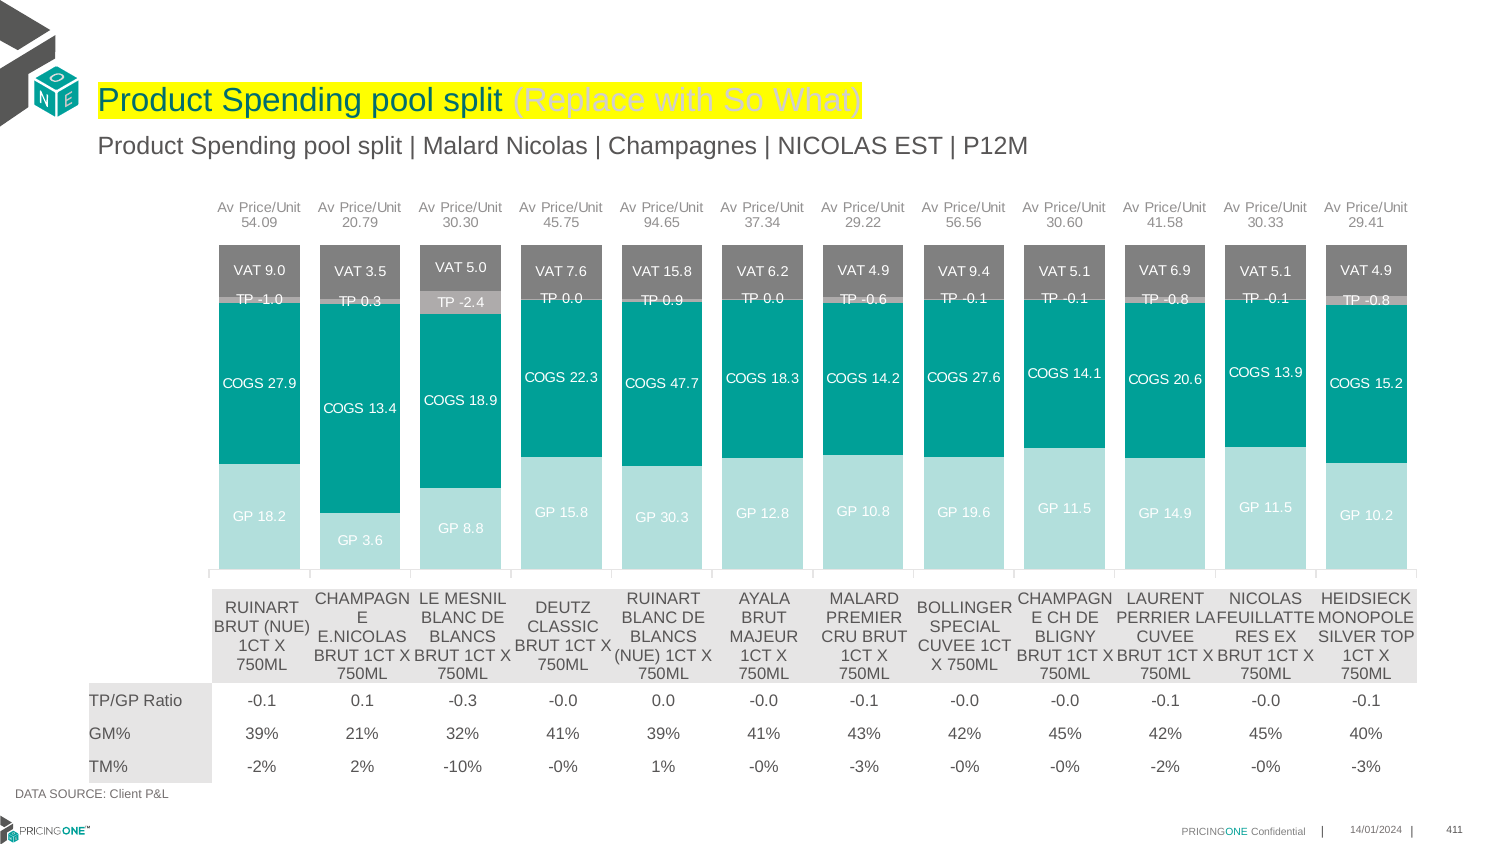

# Product Spending pool split (Replace with So What)
Product Spending pool split | Malard Nicolas | Champagnes | NICOLAS EST | P12M

### Chart

| Category | GP | COGS | TP | VAT |
|---|---|---|---|---|
| Av Price/Unit 54.09 | 18.17349279731993 | 27.89703433835846 | -0.9961731993299665 | 9.01486599664991 |
| Av Price/Unit 20.79 | 3.6024420990566037 | 13.406308490566039 | 0.31894857180293457 | 3.4655398322851134 |
| Av Price/Unit 30.30 | 8.78400091920658 | 18.901983551040153 | -2.4396532333494605 | 5.049266247379452 |
| Av Price/Unit 45.75 | 15.818157495741055 | 22.315924020442928 | -0.008695684270307424 | 7.625070982396368 |
| Av Price/Unit 94.65 | 30.26394147286822 | 47.689029069767436 | 0.9197684754522015 | 15.774547803617565 |
| Av Price/Unit 37.34 | 12.780187398005438 | 18.345461196736174 | -0.009752553641583006 | 6.223179208220004 |
| Av Price/Unit 29.22 | 10.76263445527015 | 14.196749424269266 | -0.613313758488335 | 4.8692057868320004 |
| Av Price/Unit 56.56 | 19.607055254237288 | 27.636342711864405 | -0.10783491525424438 | 9.427118644067797 |
| Av Price/Unit 30.60 | 11.45042534562212 | 14.104213364055301 | -0.05156651305683724 | 5.100614439324114 |
| Av Price/Unit 41.58 | 14.899060617760618 | 20.577680952380955 | -0.8242319176319199 | 6.93050193050193 |
| Av Price/Unit 30.33 | 11.481808982035929 | 13.867738323353294 | -0.07509620758483138 | 5.054890219560878 |
| Av Price/Unit 29.41 | 10.160912136929463 | 15.196597821576766 | -0.8493840940525565 | 4.90162517289073 |
|  | RUINART BRUT (NUE) 1CT X 750ML | CHAMPAGNE E.NICOLAS BRUT 1CT X 750ML | LE MESNIL BLANC DE BLANCS BRUT 1CT X 750ML | DEUTZ CLASSIC BRUT 1CT X 750ML | RUINART BLANC DE BLANCS (NUE) 1CT X 750ML | AYALA BRUT MAJEUR 1CT X 750ML | MALARD PREMIER CRU BRUT 1CT X 750ML | BOLLINGER SPECIAL CUVEE 1CT X 750ML | CHAMPAGNE CH DE BLIGNY BRUT 1CT X 750ML | LAURENT PERRIER LA CUVEE BRUT 1CT X 750ML | NICOLAS FEUILLATTE RES EX BRUT 1CT X 750ML | HEIDSIECK MONOPOLE SILVER TOP 1CT X 750ML |
| --- | --- | --- | --- | --- | --- | --- | --- | --- | --- | --- | --- | --- |
| TP/GP Ratio | -0.1 | 0.1 | -0.3 | -0.0 | 0.0 | -0.0 | -0.1 | -0.0 | -0.0 | -0.1 | -0.0 | -0.1 |
| GM% | 39% | 21% | 32% | 41% | 39% | 41% | 43% | 42% | 45% | 42% | 45% | 40% |
| TM% | -2% | 2% | -10% | -0% | 1% | -0% | -3% | -0% | -0% | -2% | -0% | -3% |
DATA SOURCE: Client P&L

14/01/2024
411